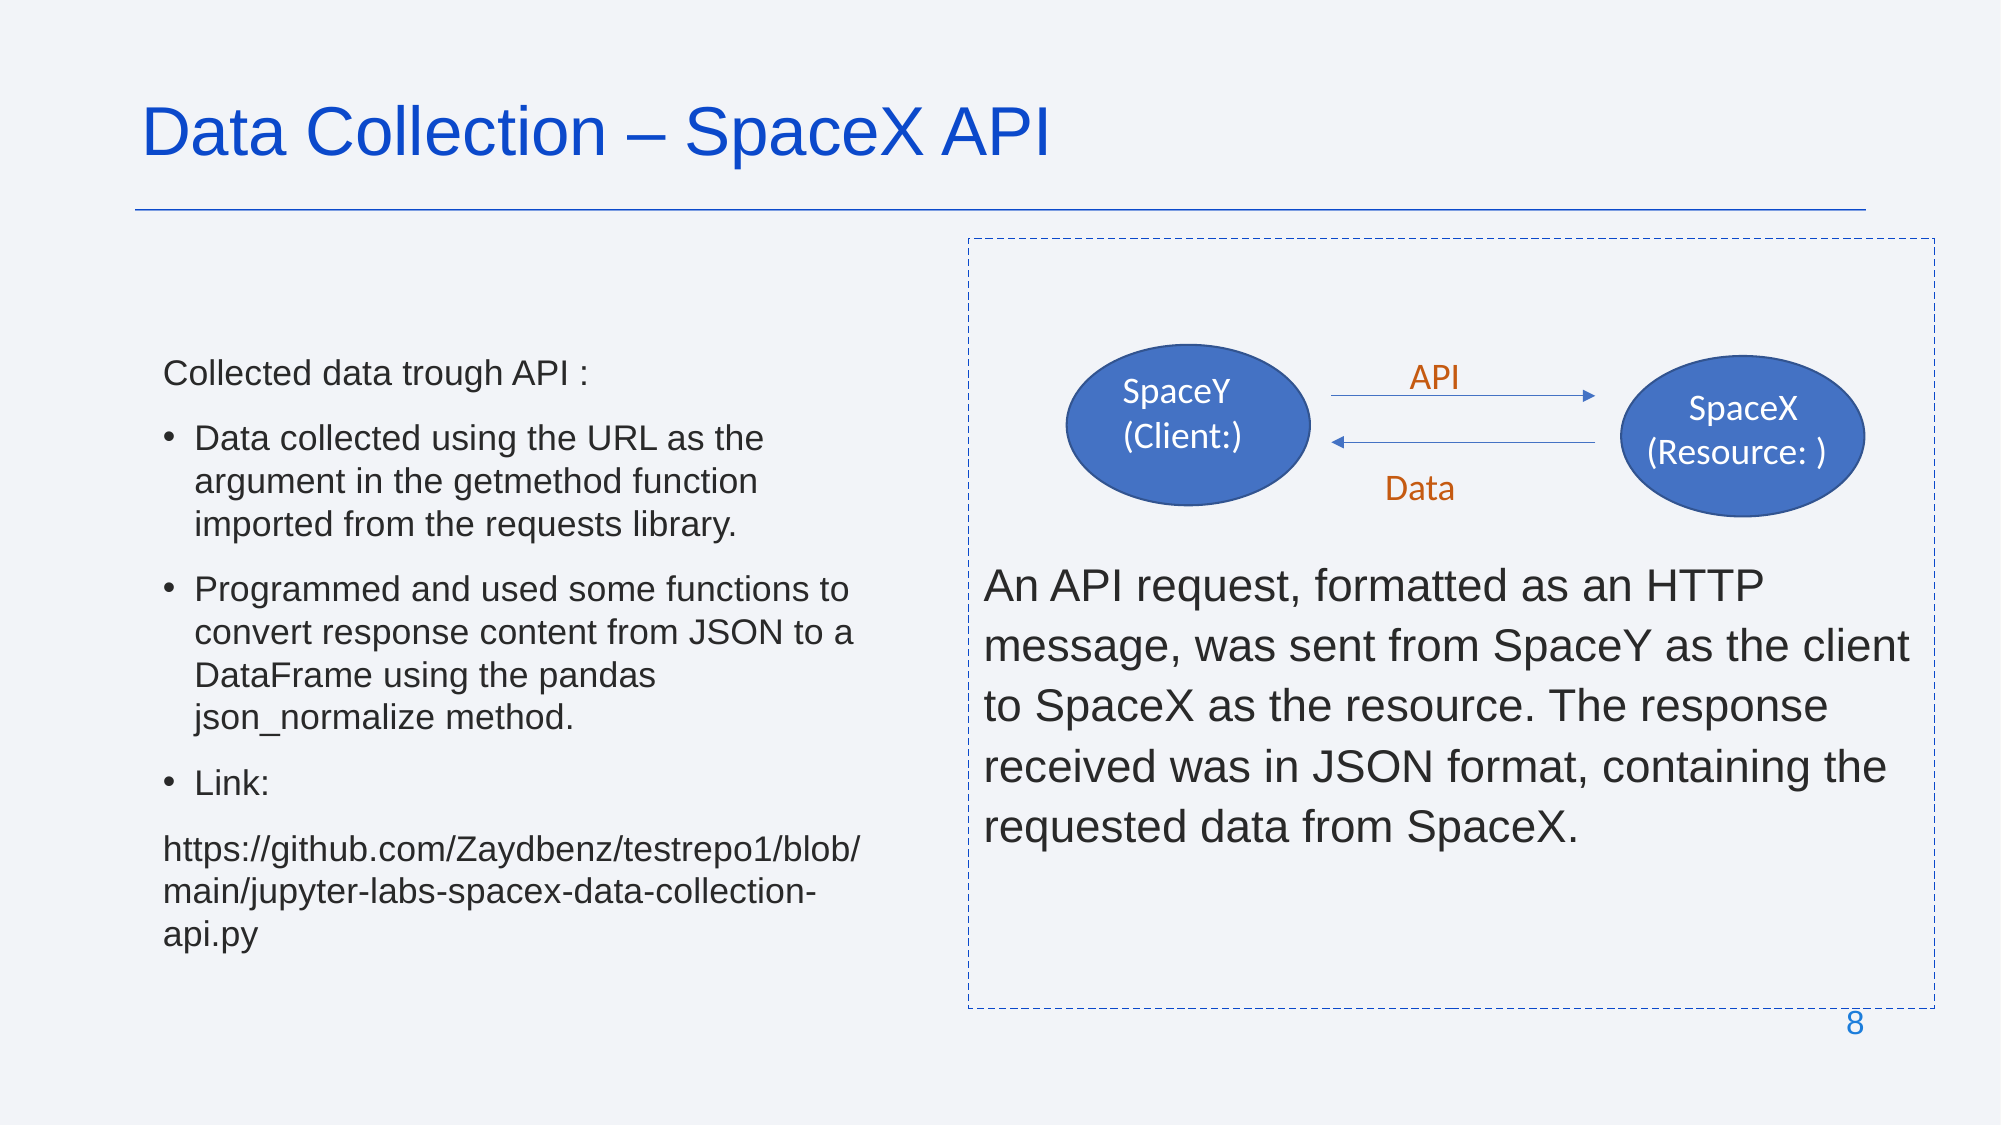

Data Collection – SpaceX API

An API request, formatted as an HTTP message, was sent from SpaceY as the client to SpaceX as the resource. The response received was in JSON format, containing the requested data from SpaceX.

Collected data trough API :
Data collected using the URL as the argument in the getmethod function imported from the requests library.
Programmed and used some functions to convert response content from JSON to a DataFrame using the pandas json_normalize method.
Link:
https://github.com/Zaydbenz/testrepo1/blob/main/jupyter-labs-spacex-data-collection-api.py

    API

SpaceY
(Client:)
     SpaceX
(Resource: )
 Data
8